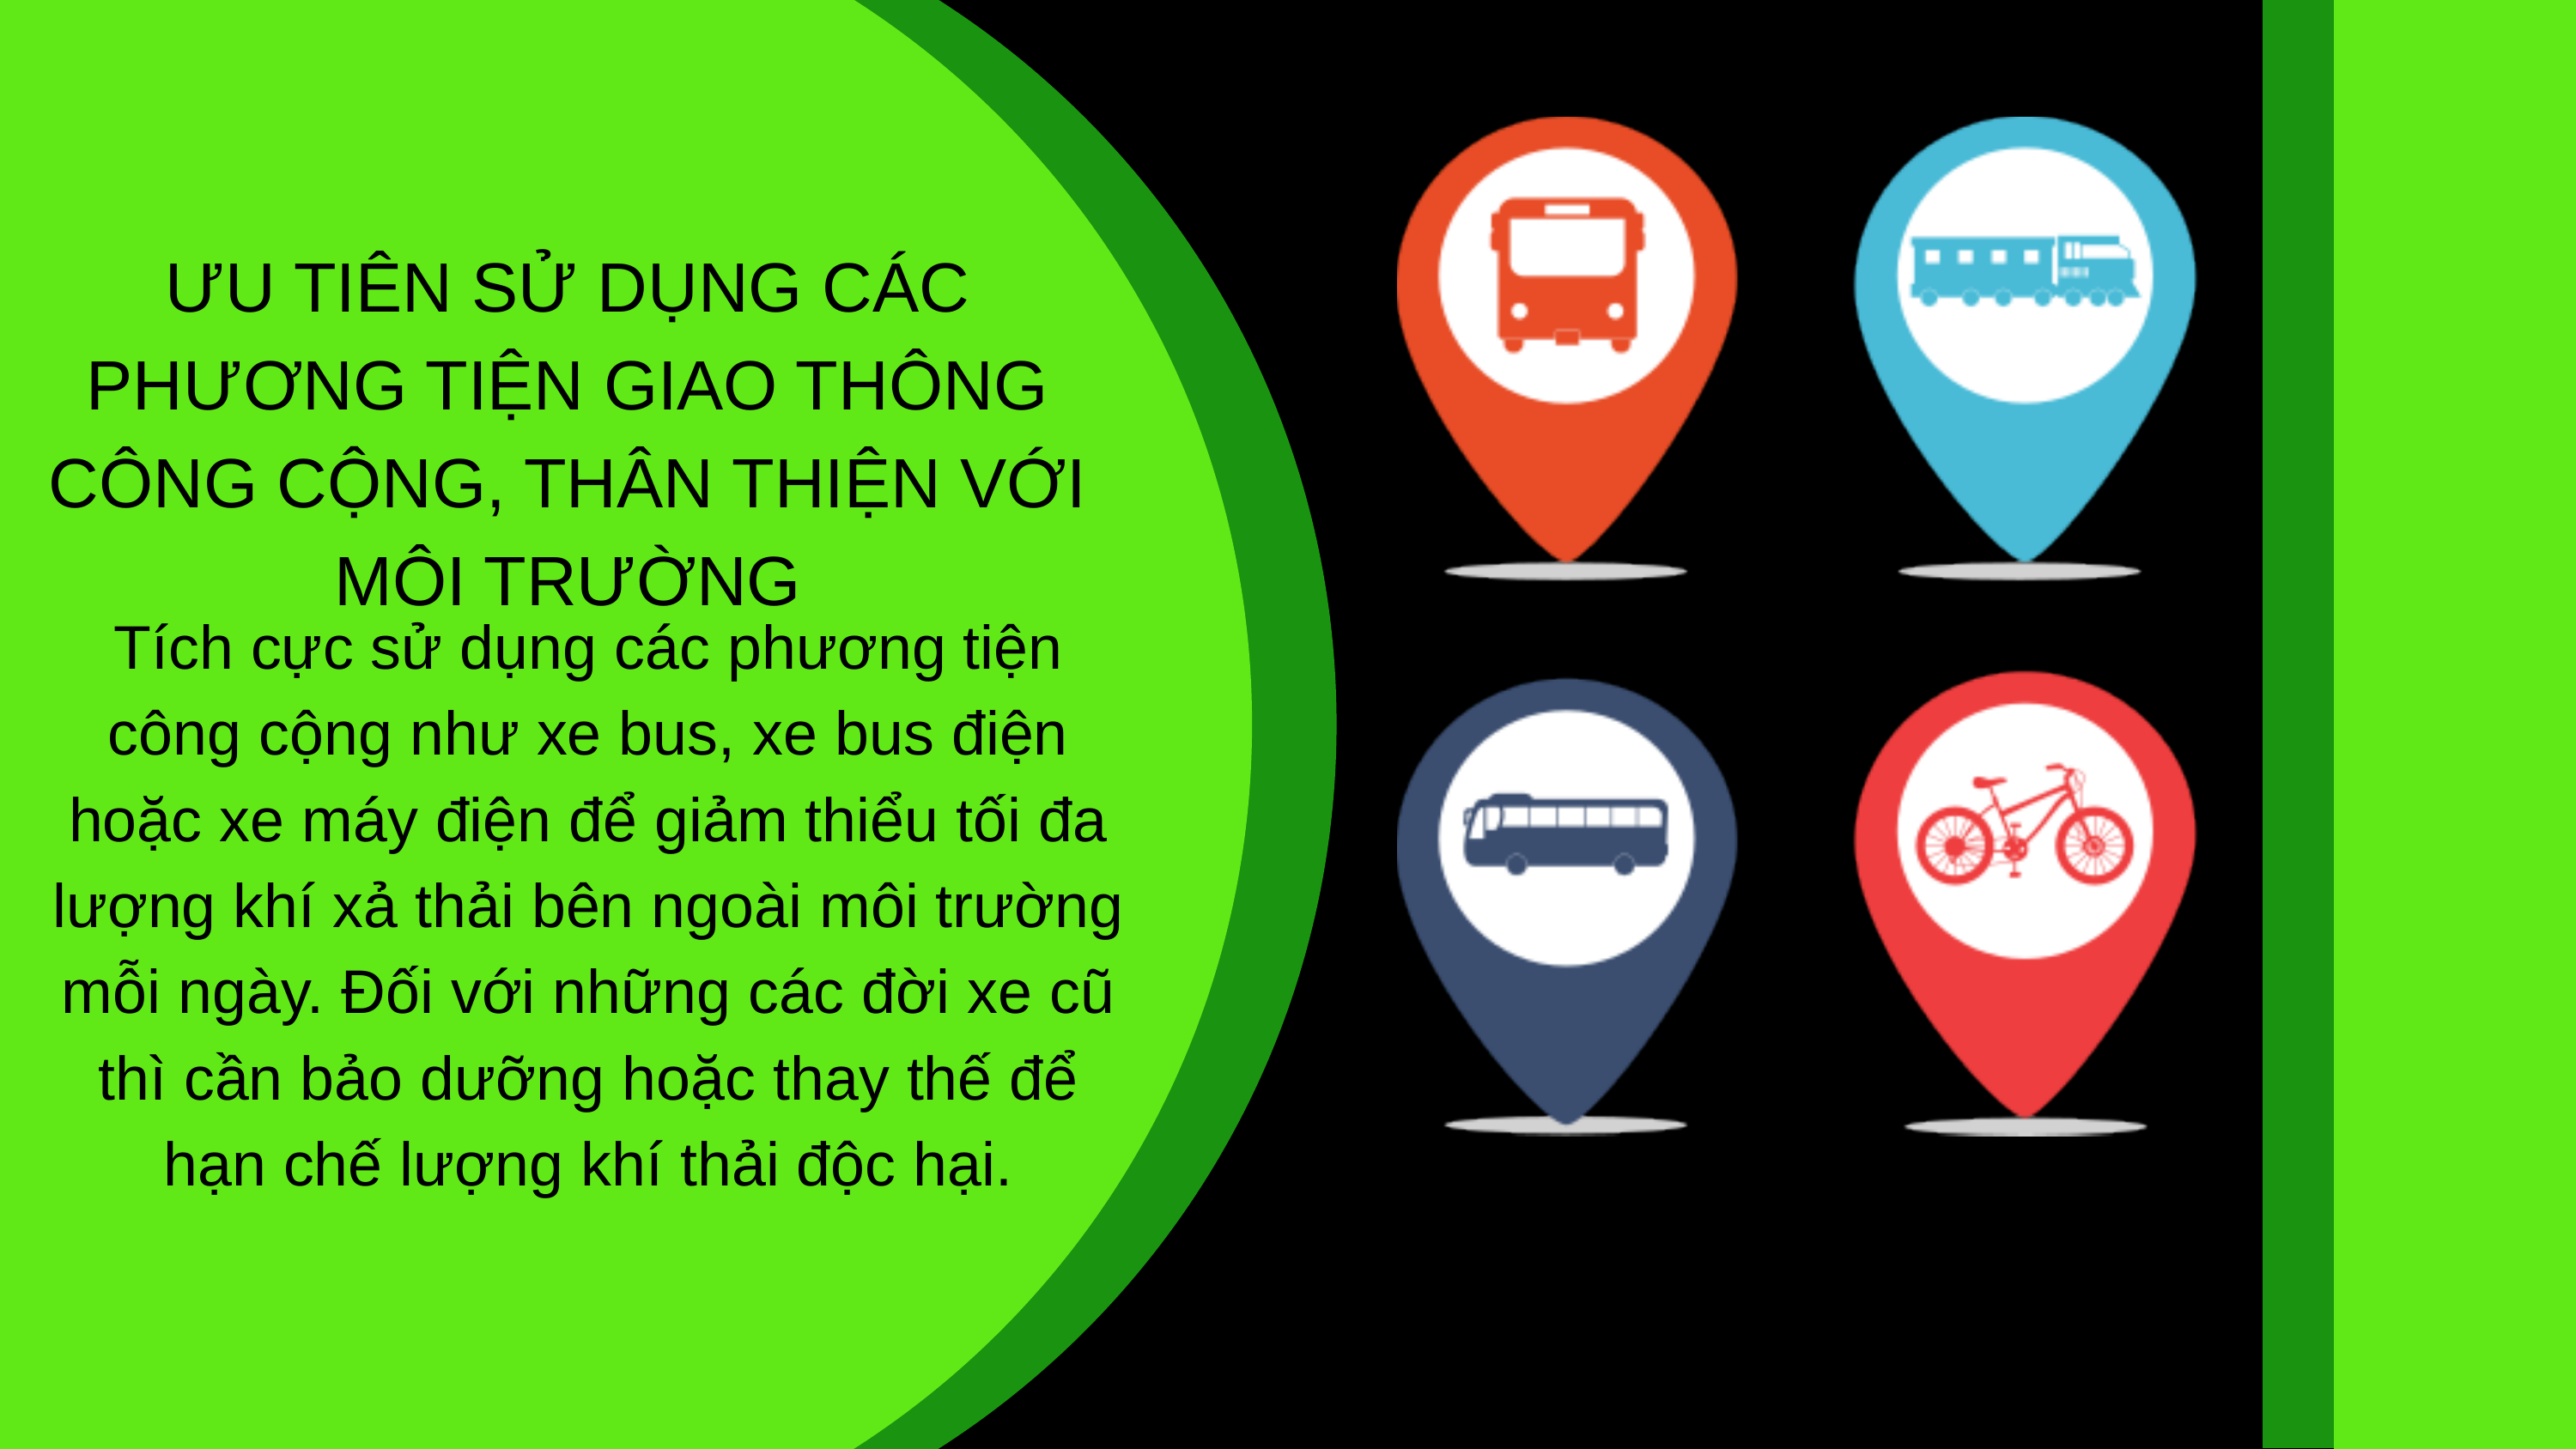

ƯU TIÊN SỬ DỤNG CÁC PHƯƠNG TIỆN GIAO THÔNG CÔNG CỘNG, THÂN THIỆN VỚI MÔI TRƯỜNG
Tích cực sử dụng các phương tiện công cộng như xe bus, xe bus điện hoặc xe máy điện để giảm thiểu tối đa lượng khí xả thải bên ngoài môi trường mỗi ngày. Đối với những các đời xe cũ thì cần bảo dưỡng hoặc thay thế để hạn chế lượng khí thải độc hại.